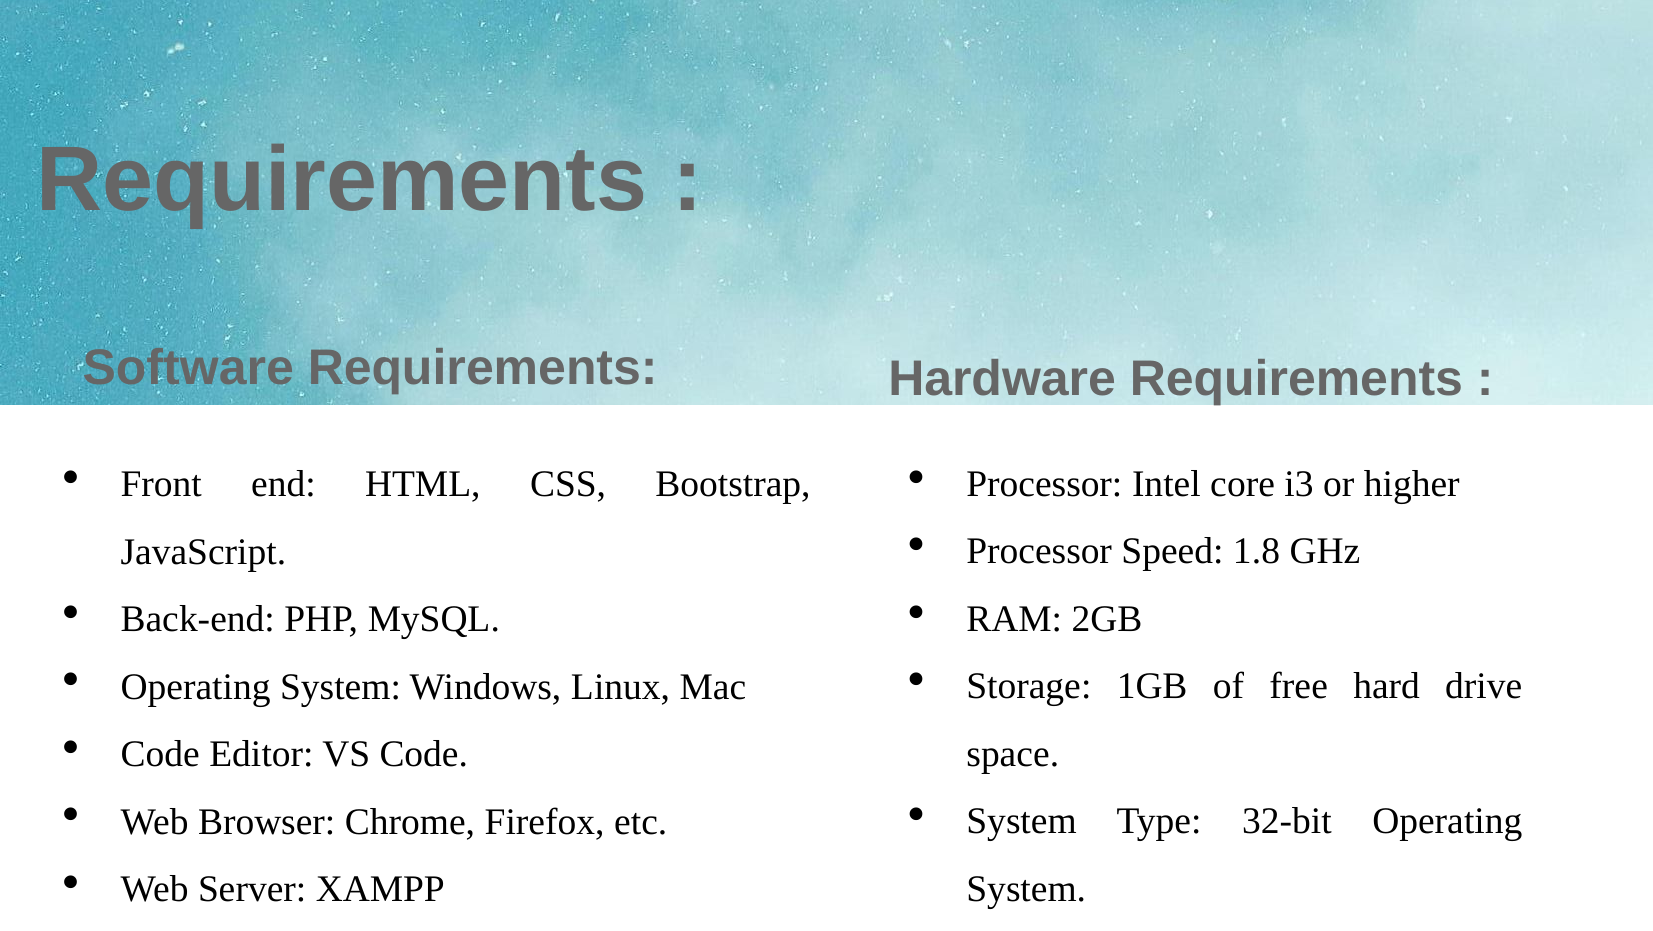

Requirements :
Software Requirements:
Hardware Requirements :

Front end: HTML, CSS, Bootstrap, JavaScript.
Back-end: PHP, MySQL.
Operating System: Windows, Linux, Mac
Code Editor: VS Code.
Web Browser: Chrome, Firefox, etc.
Web Server: XAMPP

Processor: Intel core i3 or higher
Processor Speed: 1.8 GHz
RAM: 2GB
Storage: 1GB of free hard drive space.
System Type: 32-bit Operating System.